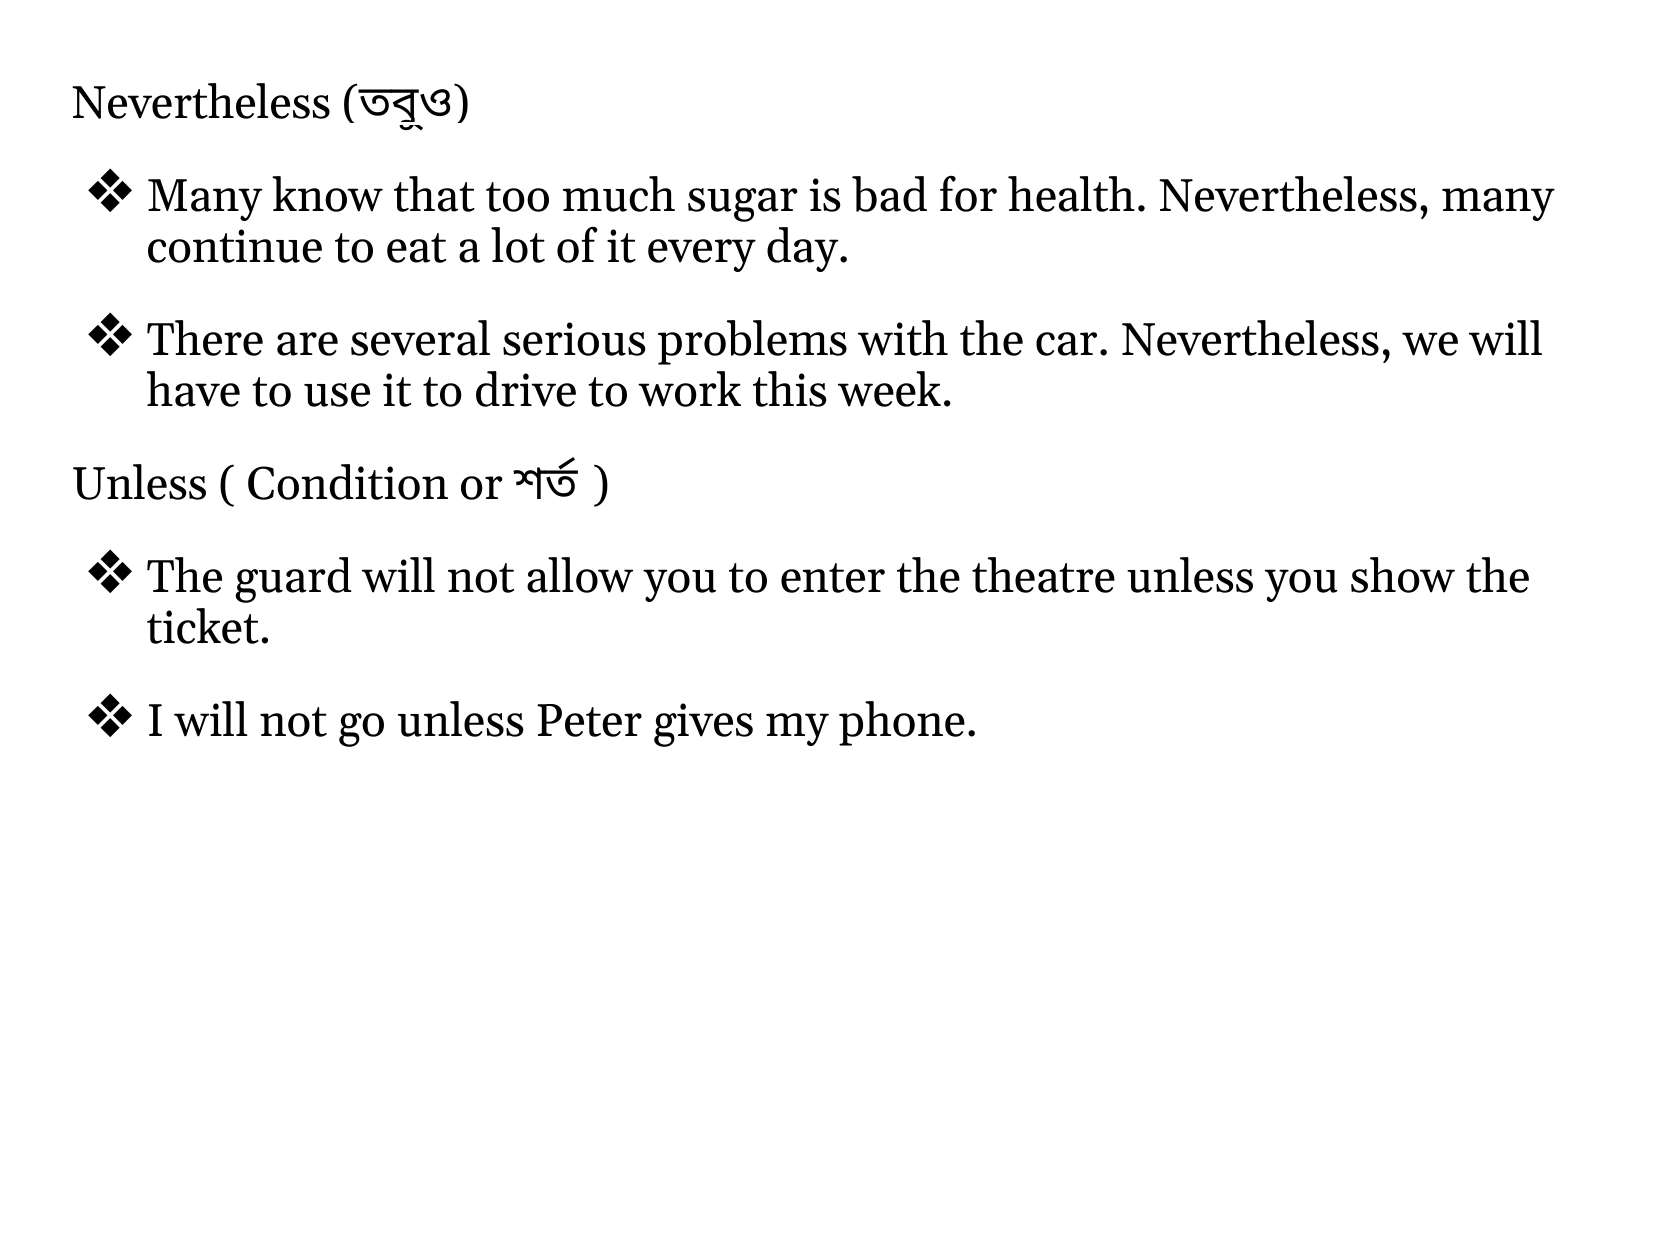

Nevertheless (তবুও)

Many know that too much sugar is bad for health. Nevertheless, many continue to eat a lot of it every day.

There are several serious problems with the car. Nevertheless, we will have to use it to drive to work this week.

Unless ( Condition or শর্ত )

The guard will not allow you to enter the theatre unless you show the ticket.

I will not go unless Peter gives my phone.